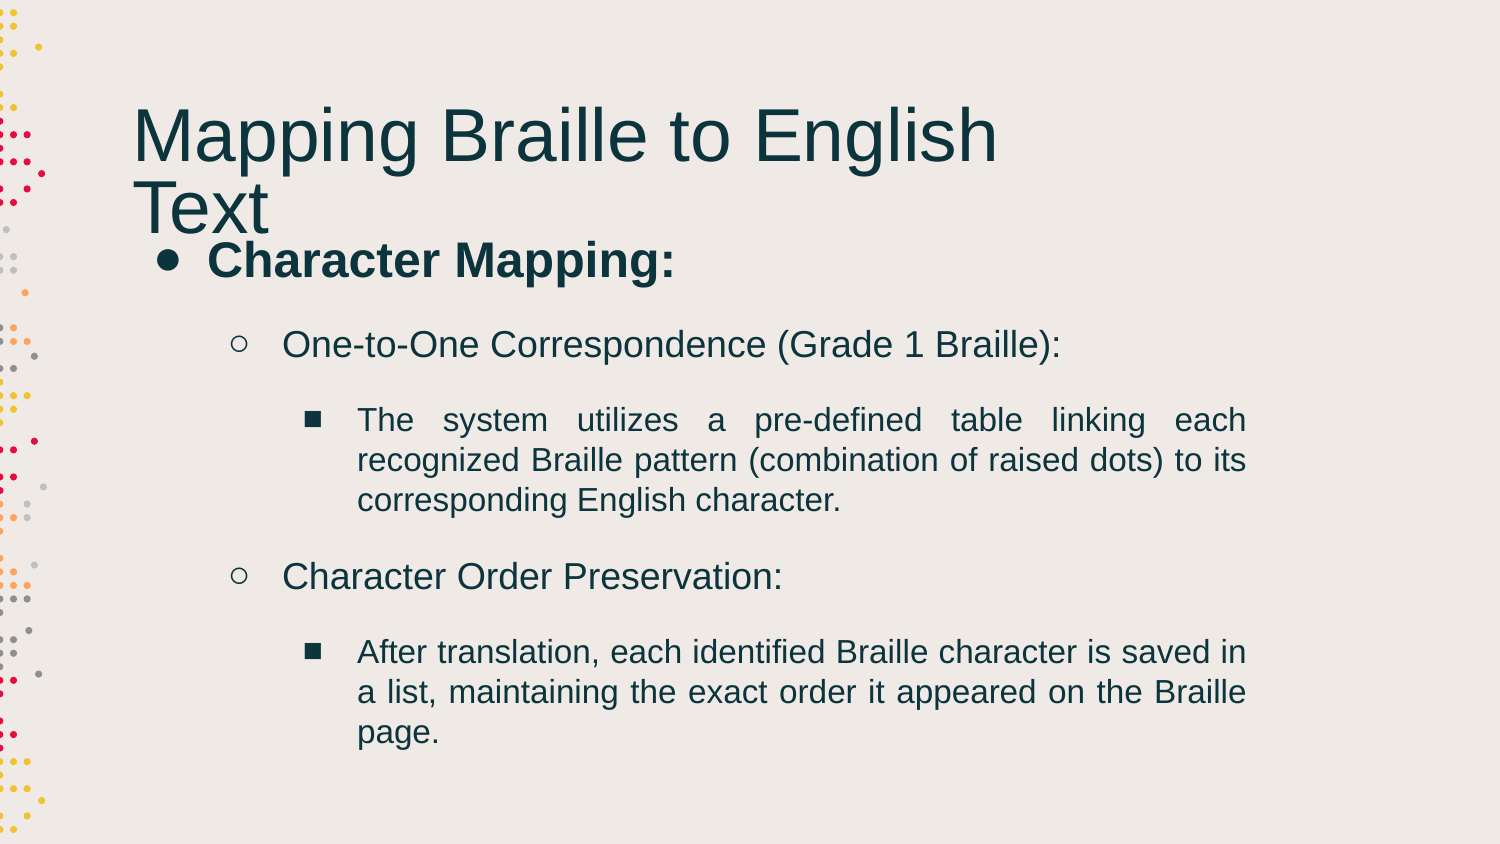

# Mapping Braille to English Text
Character Mapping:
One-to-One Correspondence (Grade 1 Braille):
The system utilizes a pre-defined table linking each recognized Braille pattern (combination of raised dots) to its corresponding English character.
Character Order Preservation:
After translation, each identified Braille character is saved in a list, maintaining the exact order it appeared on the Braille page.